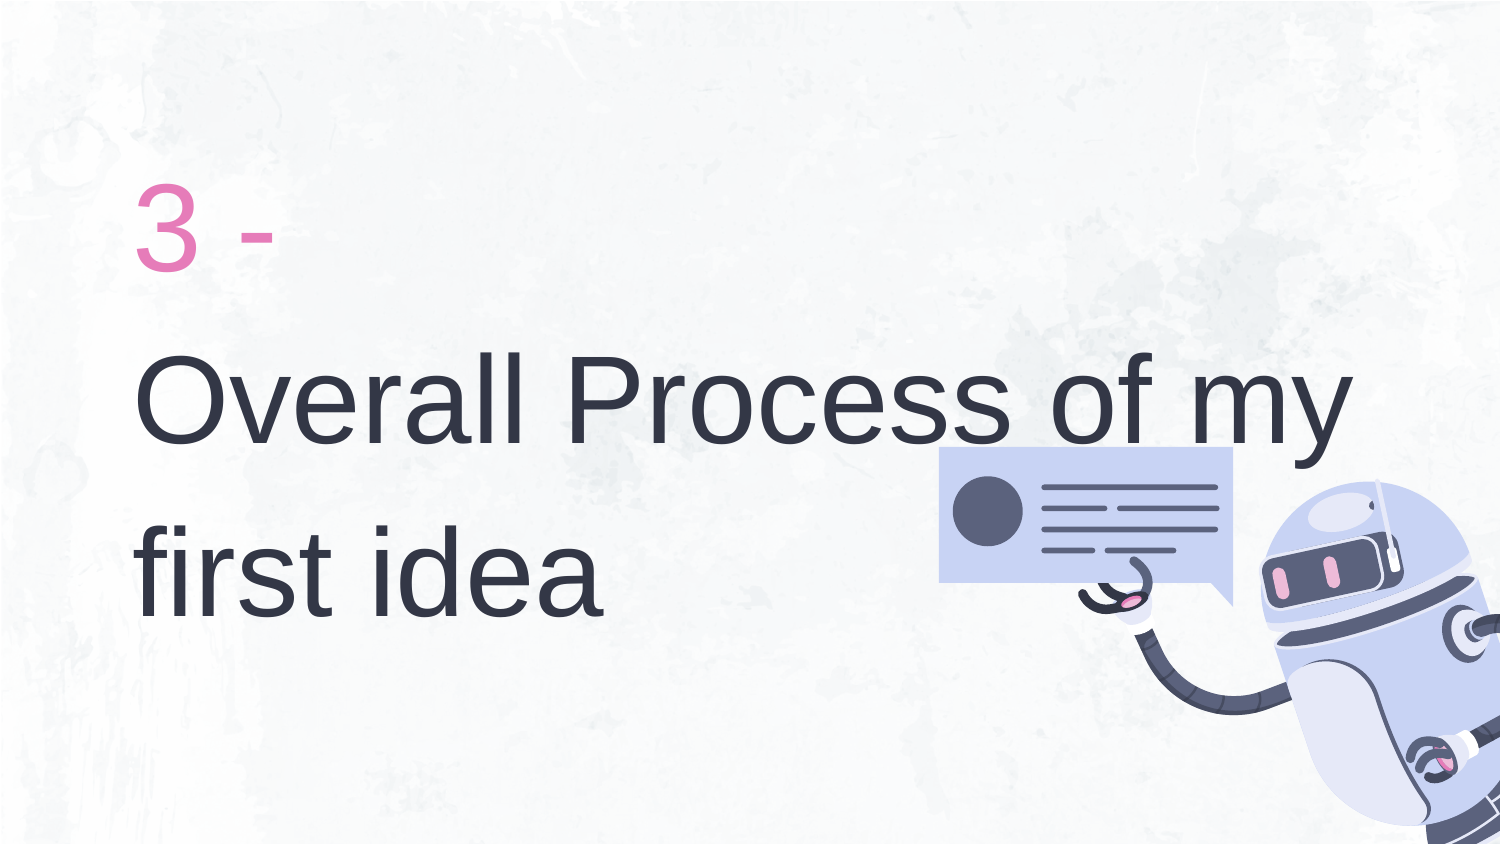

# 3 - Overall Process of my first idea